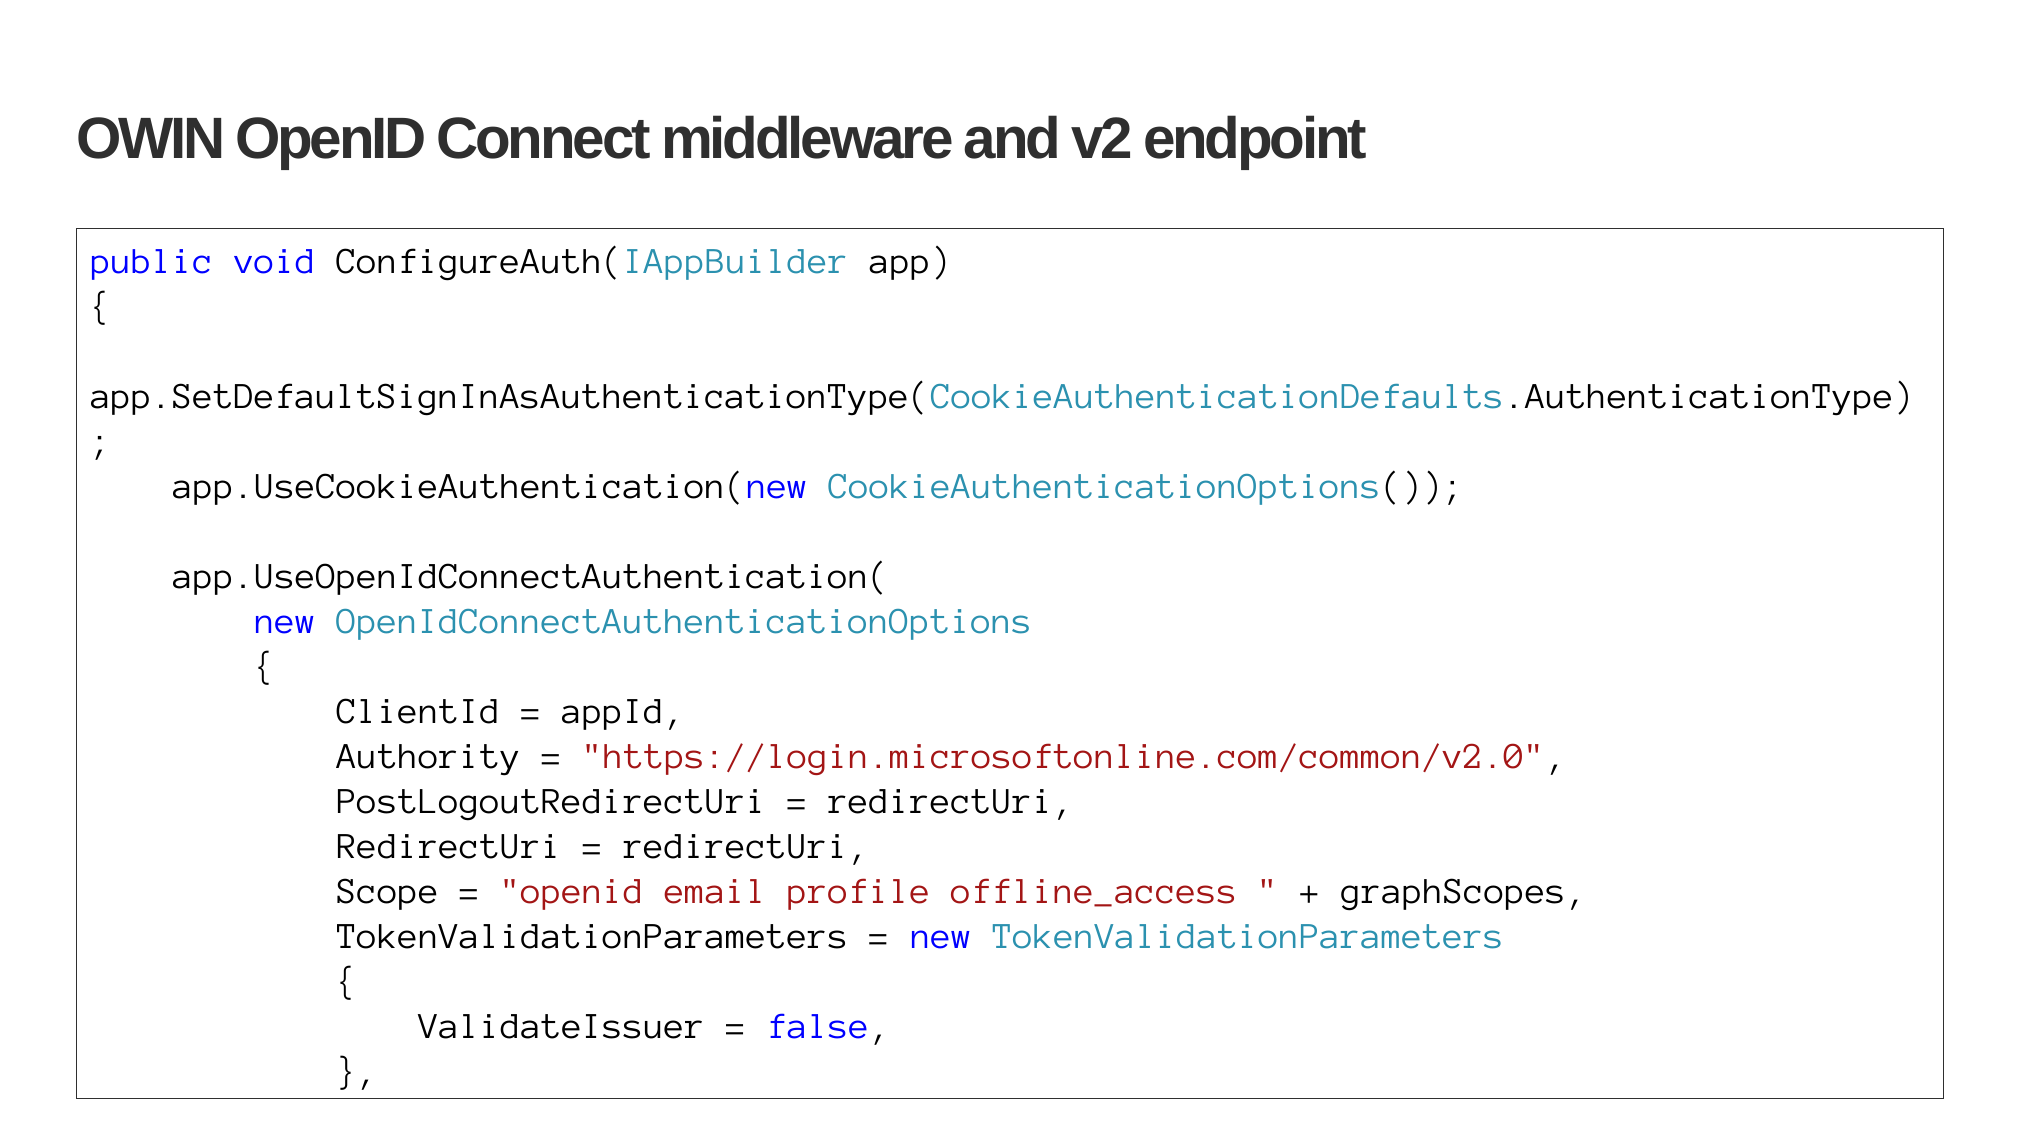

# OWIN OpenID Connect middleware and v2 endpoint
public void ConfigureAuth(IAppBuilder app)
{
    app.SetDefaultSignInAsAuthenticationType(CookieAuthenticationDefaults.AuthenticationType);
    app.UseCookieAuthentication(new CookieAuthenticationOptions());

    app.UseOpenIdConnectAuthentication(
        new OpenIdConnectAuthenticationOptions
        {
            ClientId = appId,
            Authority = "https://login.microsoftonline.com/common/v2.0",
            PostLogoutRedirectUri = redirectUri,
            RedirectUri = redirectUri,
            Scope = "openid email profile offline_access " + graphScopes,
            TokenValidationParameters = new TokenValidationParameters
            {
                ValidateIssuer = false,
            },